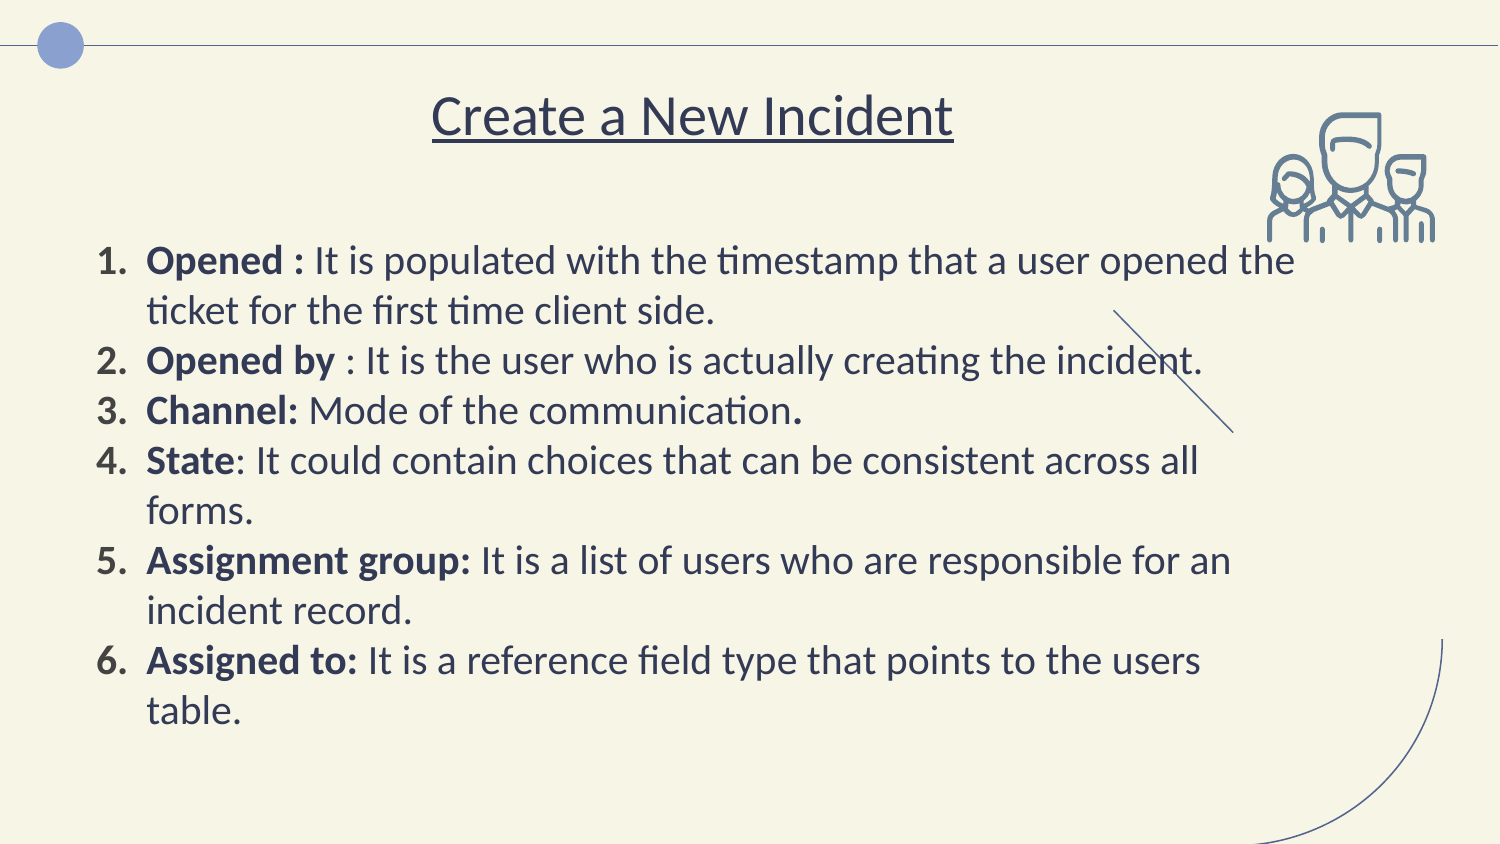

# Create a New Incident

Opened : It is populated with the timestamp that a user opened the ticket for the first time client side.
Opened by : It is the user who is actually creating the incident.
Channel: Mode of the communication.
State: It could contain choices that can be consistent across all forms.
Assignment group: It is a list of users who are responsible for an incident record.
Assigned to: It is a reference field type that points to the users table.